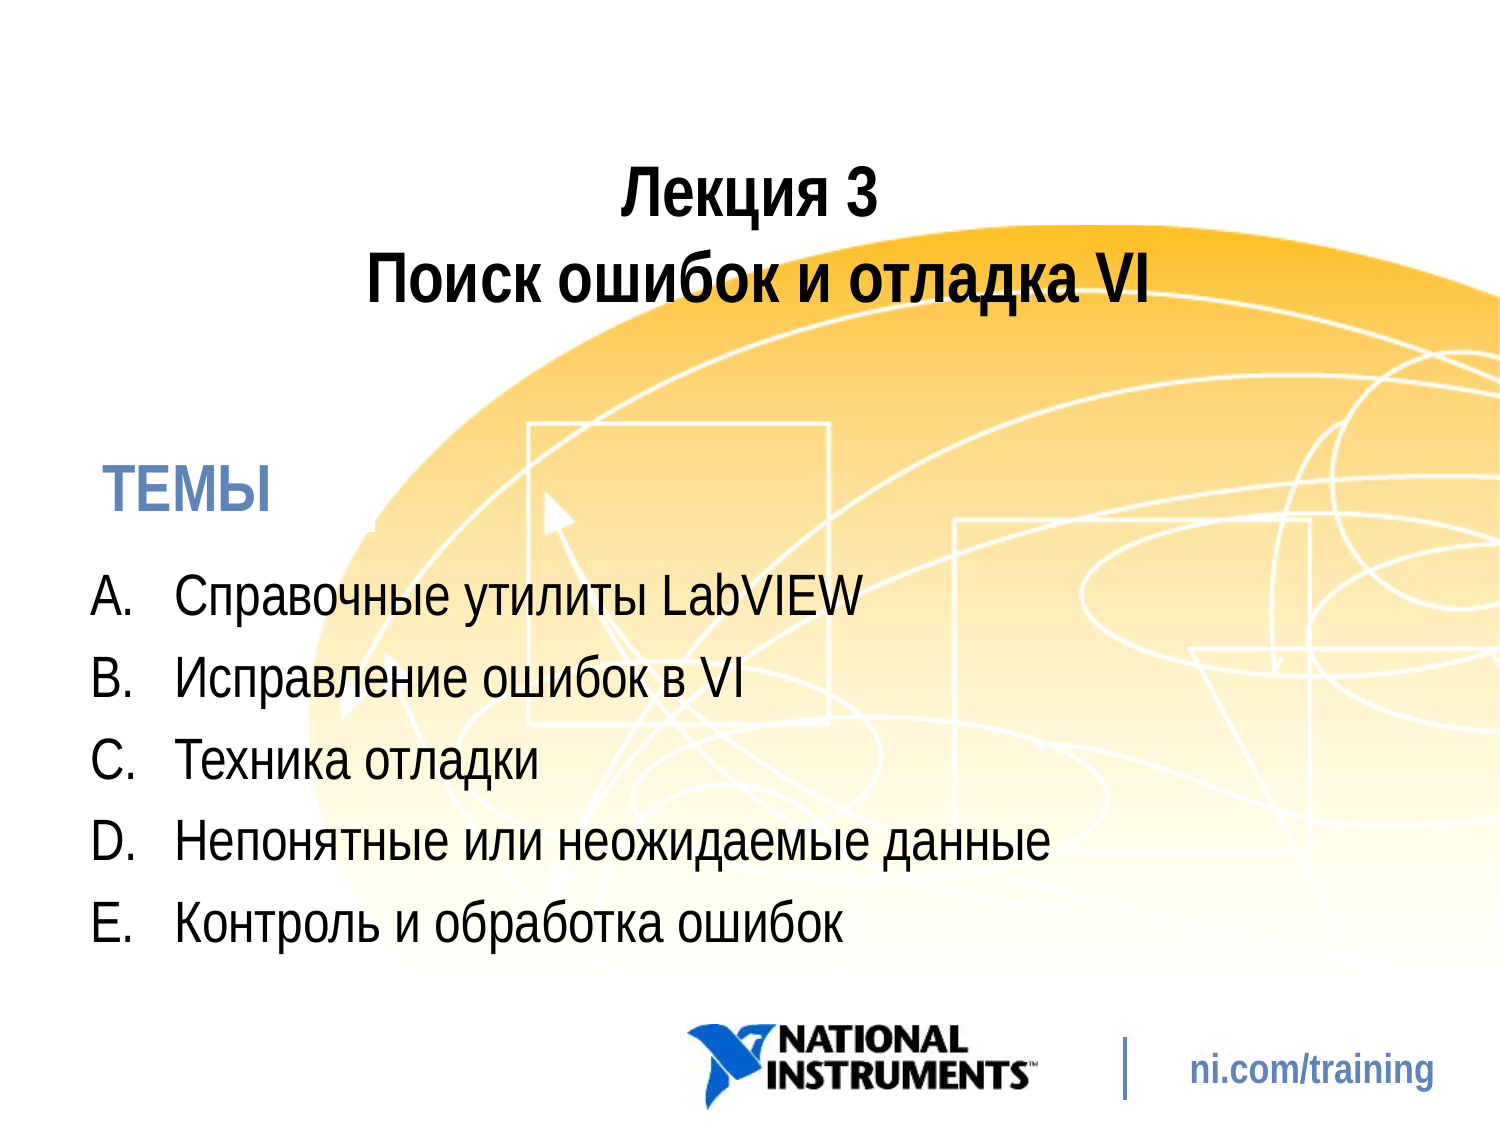

# Лекция 3 Поиск ошибок и отладка VI
ТЕМЫ
Справочные утилиты LabVIEW
Исправление ошибок в VI
Техника отладки
Непонятные или неожидаемые данные
Контроль и обработка ошибок